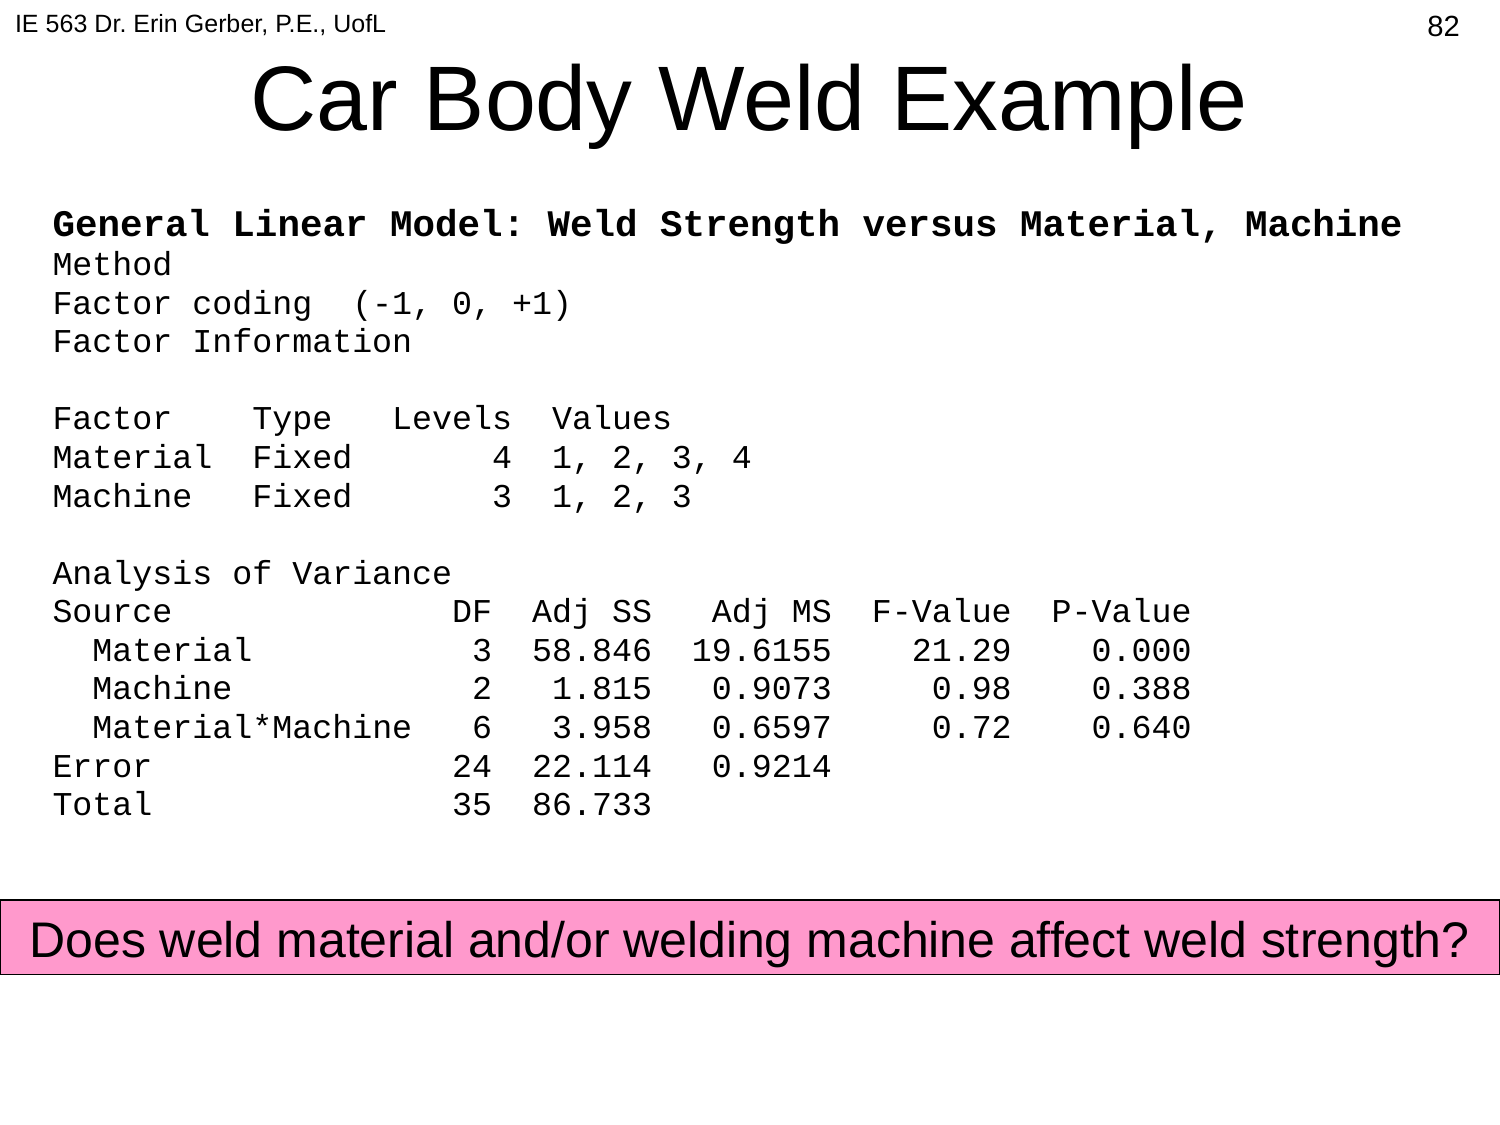

IE 563 Dr. Erin Gerber, P.E., UofL
# Car Body Weld Example
82
General Linear Model: Weld Strength versus Material, Machine
Method
Factor coding  (-1, 0, +1)
Factor Information

Factor    Type   Levels  Values
Material  Fixed       4  1, 2, 3, 4
Machine   Fixed       3  1, 2, 3

Analysis of Variance
Source              DF  Adj SS   Adj MS  F-Value  P-Value
  Material           3  58.846  19.6155    21.29    0.000
  Machine            2   1.815   0.9073     0.98    0.388
  Material*Machine   6   3.958   0.6597     0.72    0.640
Error               24  22.114   0.9214
Total               35  86.733
Does weld material and/or welding machine affect weld strength?